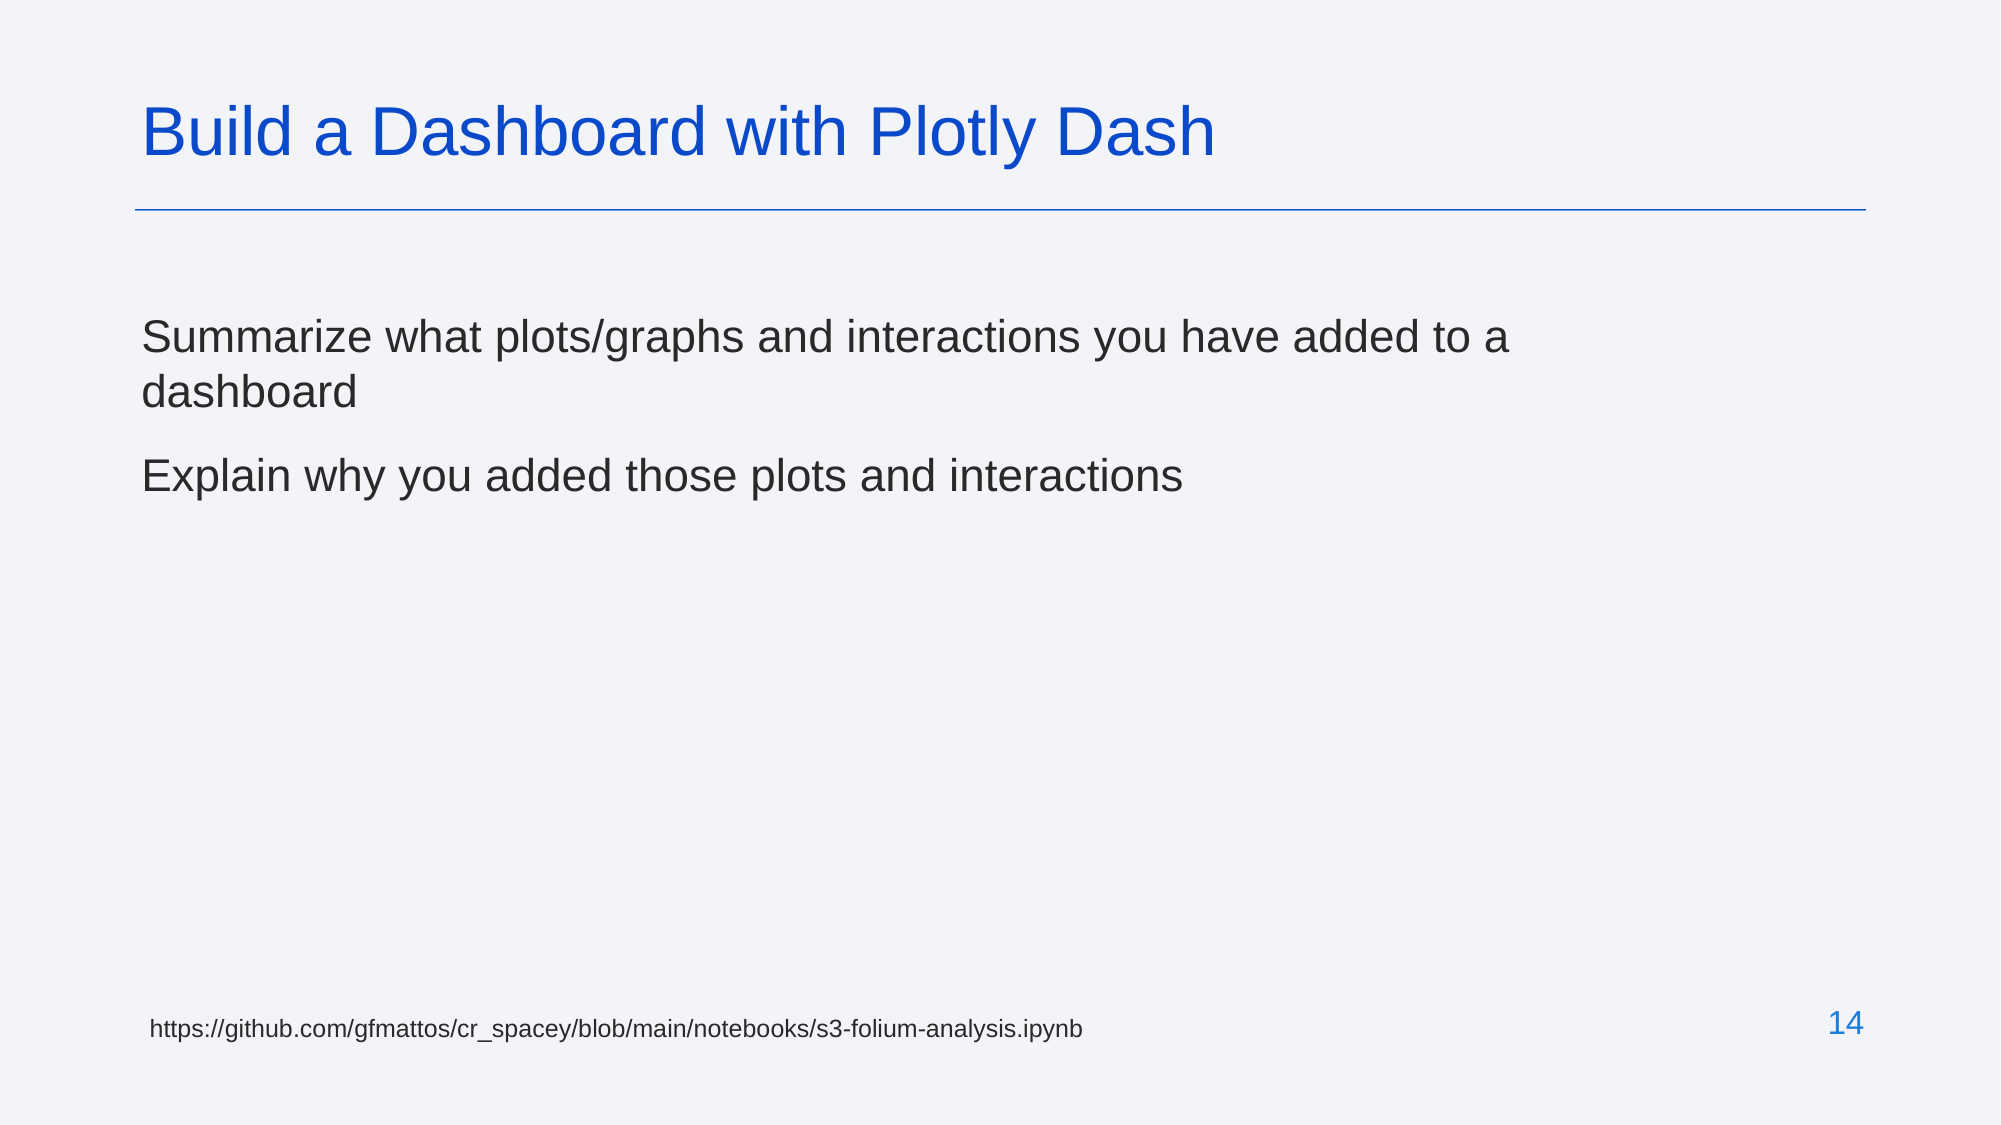

Build a Dashboard with Plotly Dash
Summarize what plots/graphs and interactions you have added to a dashboard
Explain why you added those plots and interactions
14
https://github.com/gfmattos/cr_spacey/blob/main/notebooks/s3-folium-analysis.ipynb